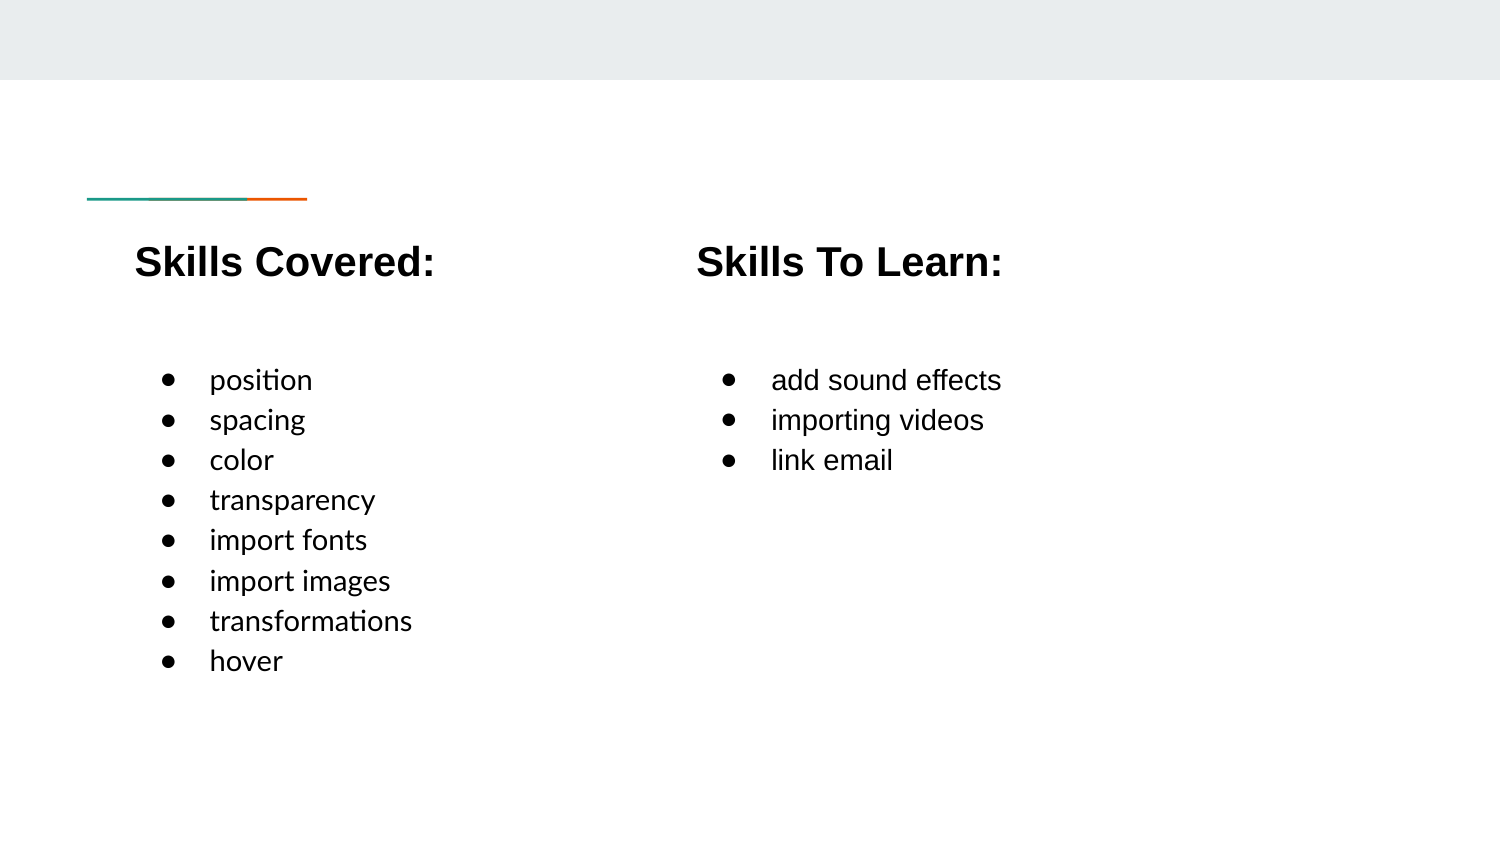

# Skills Covered:
Skills To Learn:
position
spacing
color
transparency
import fonts
import images
transformations
hover

add sound effects
importing videos
link email